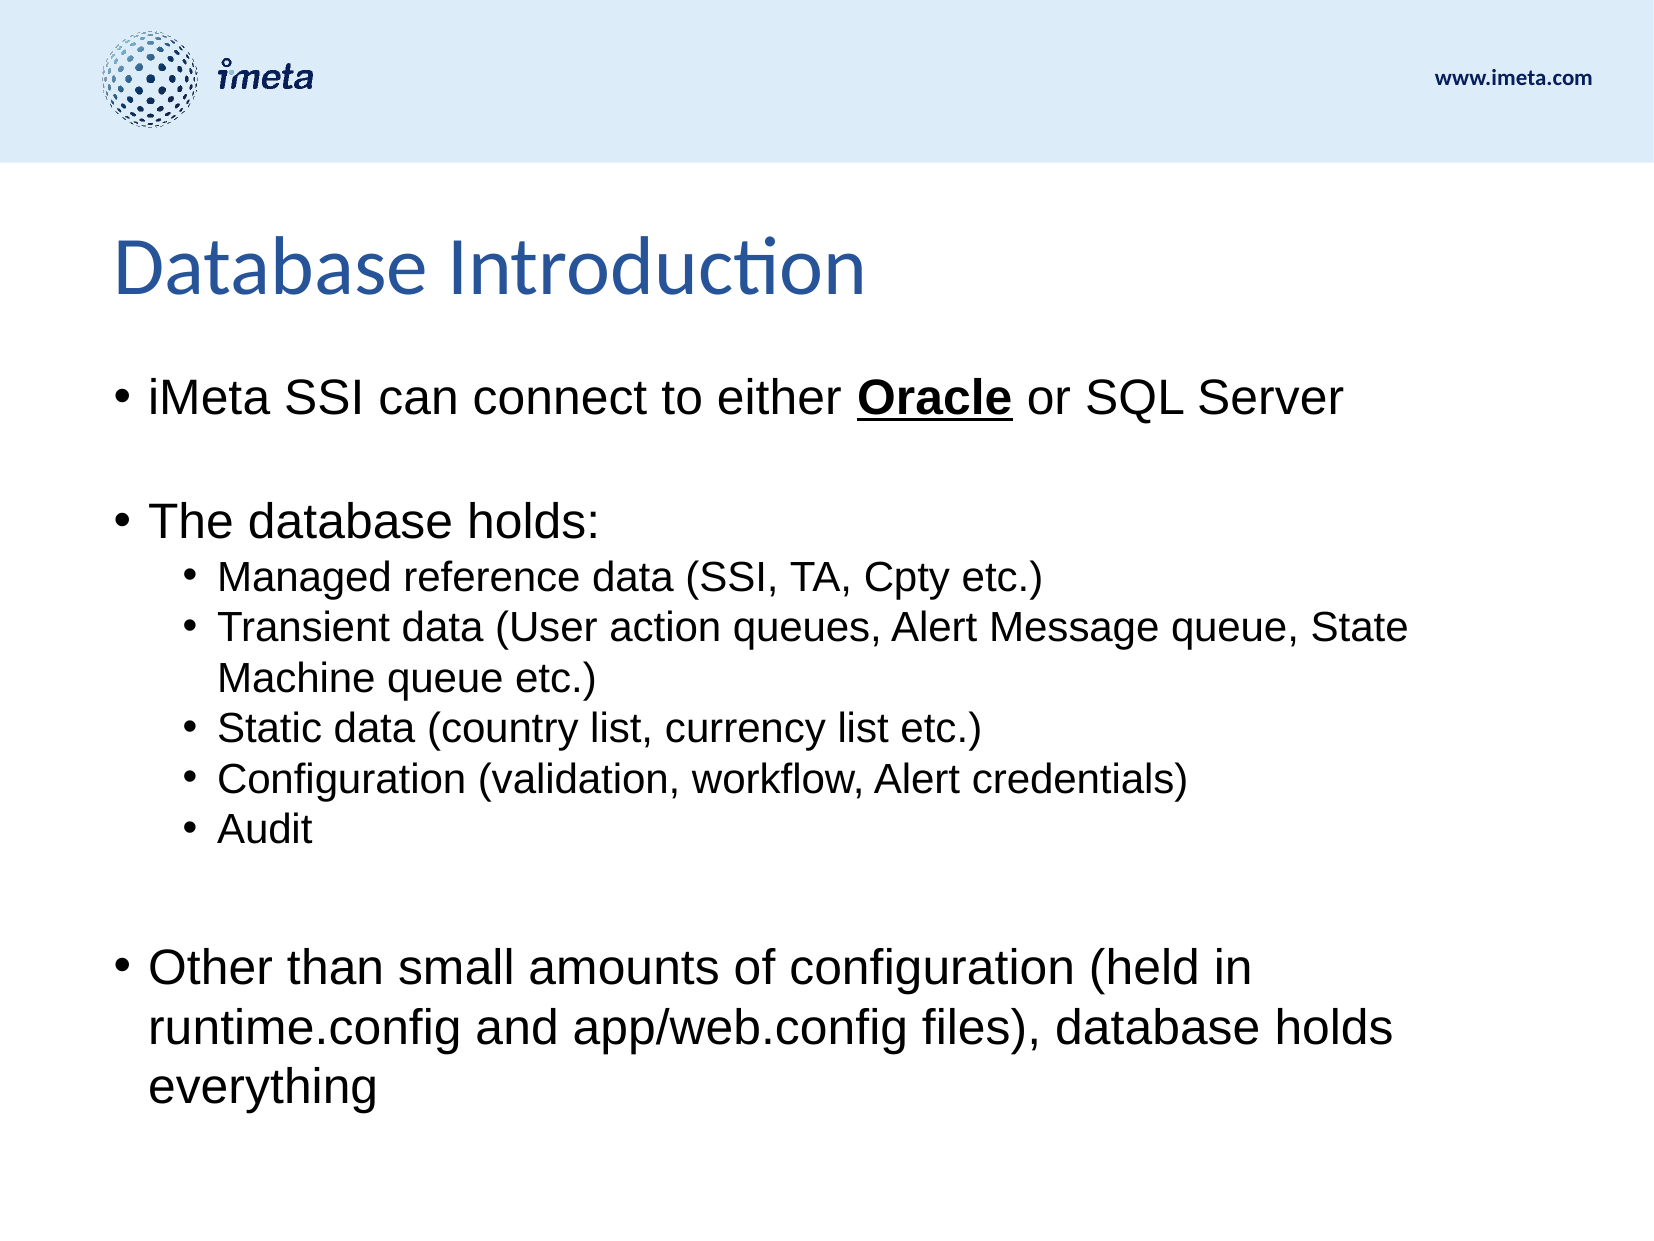

# Database Introduction
iMeta SSI can connect to either Oracle or SQL Server

The database holds:
Managed reference data (SSI, TA, Cpty etc.)
Transient data (User action queues, Alert Message queue, State Machine queue etc.)
Static data (country list, currency list etc.)
Configuration (validation, workflow, Alert credentials)
Audit

Other than small amounts of configuration (held in runtime.config and app/web.config files), database holds everything